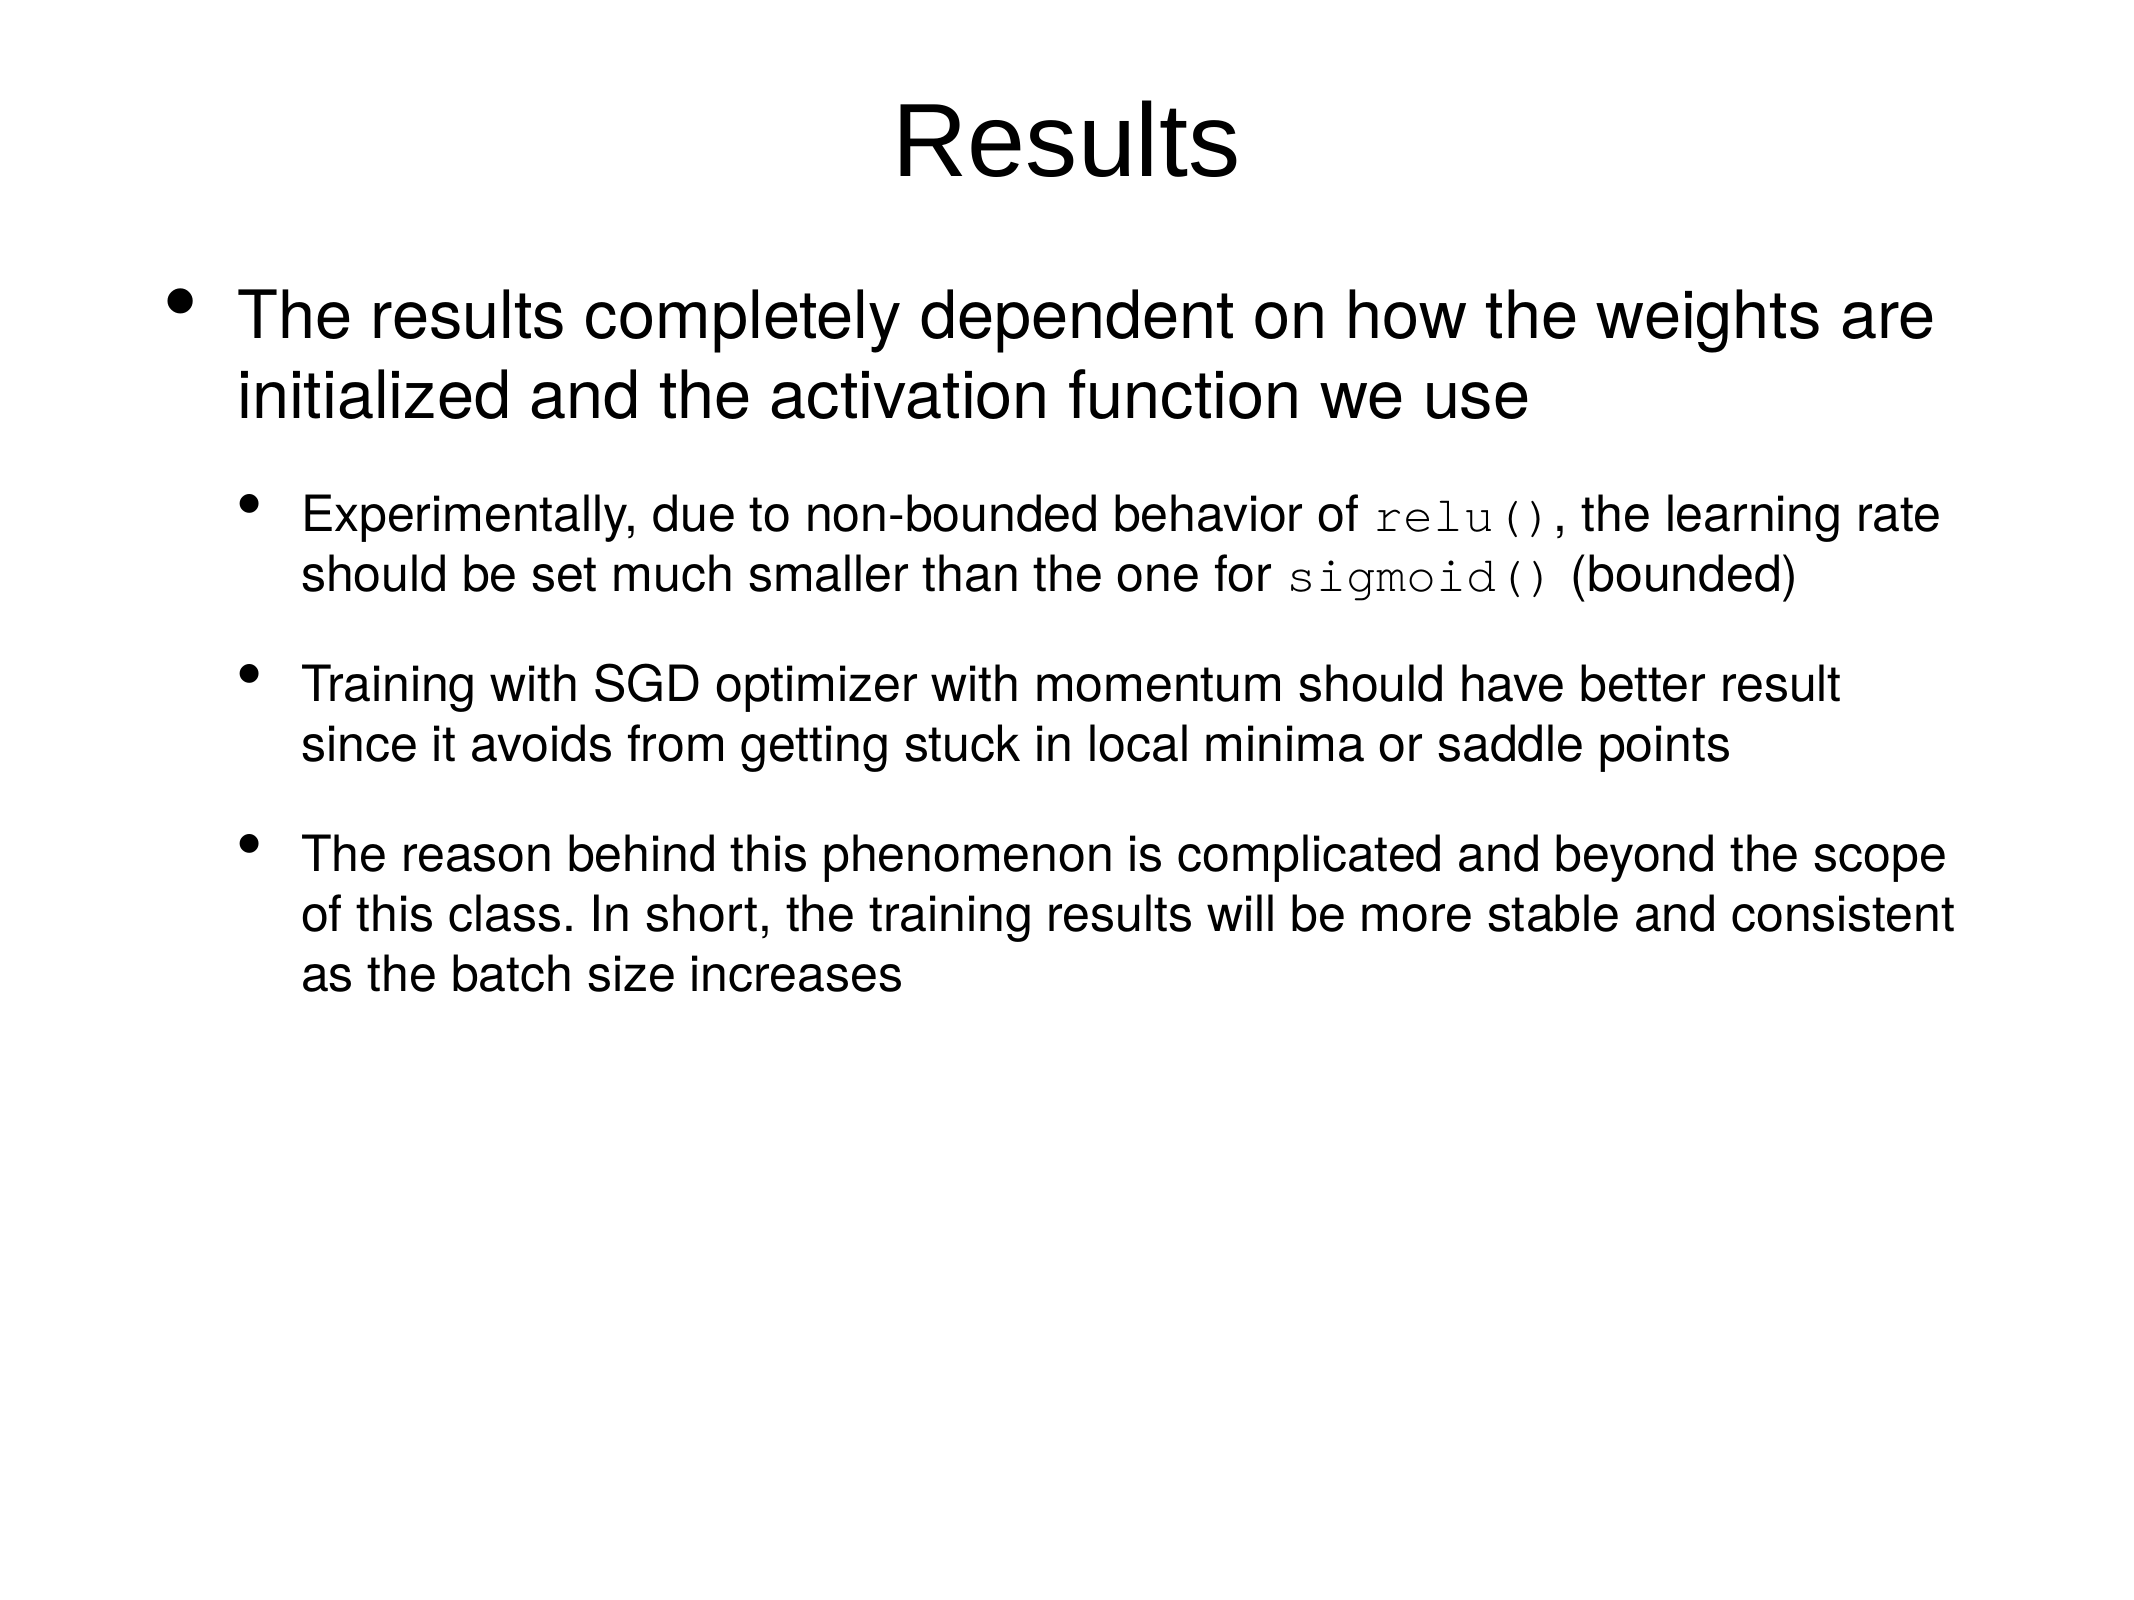

# Results
The results completely dependent on how the weights are initialized and the activation function we use
Experimentally, due to non-bounded behavior of relu(), the learning rate should be set much smaller than the one for sigmoid() (bounded)
Training with SGD optimizer with momentum should have better result since it avoids from getting stuck in local minima or saddle points
The reason behind this phenomenon is complicated and beyond the scope of this class. In short, the training results will be more stable and consistent as the batch size increases